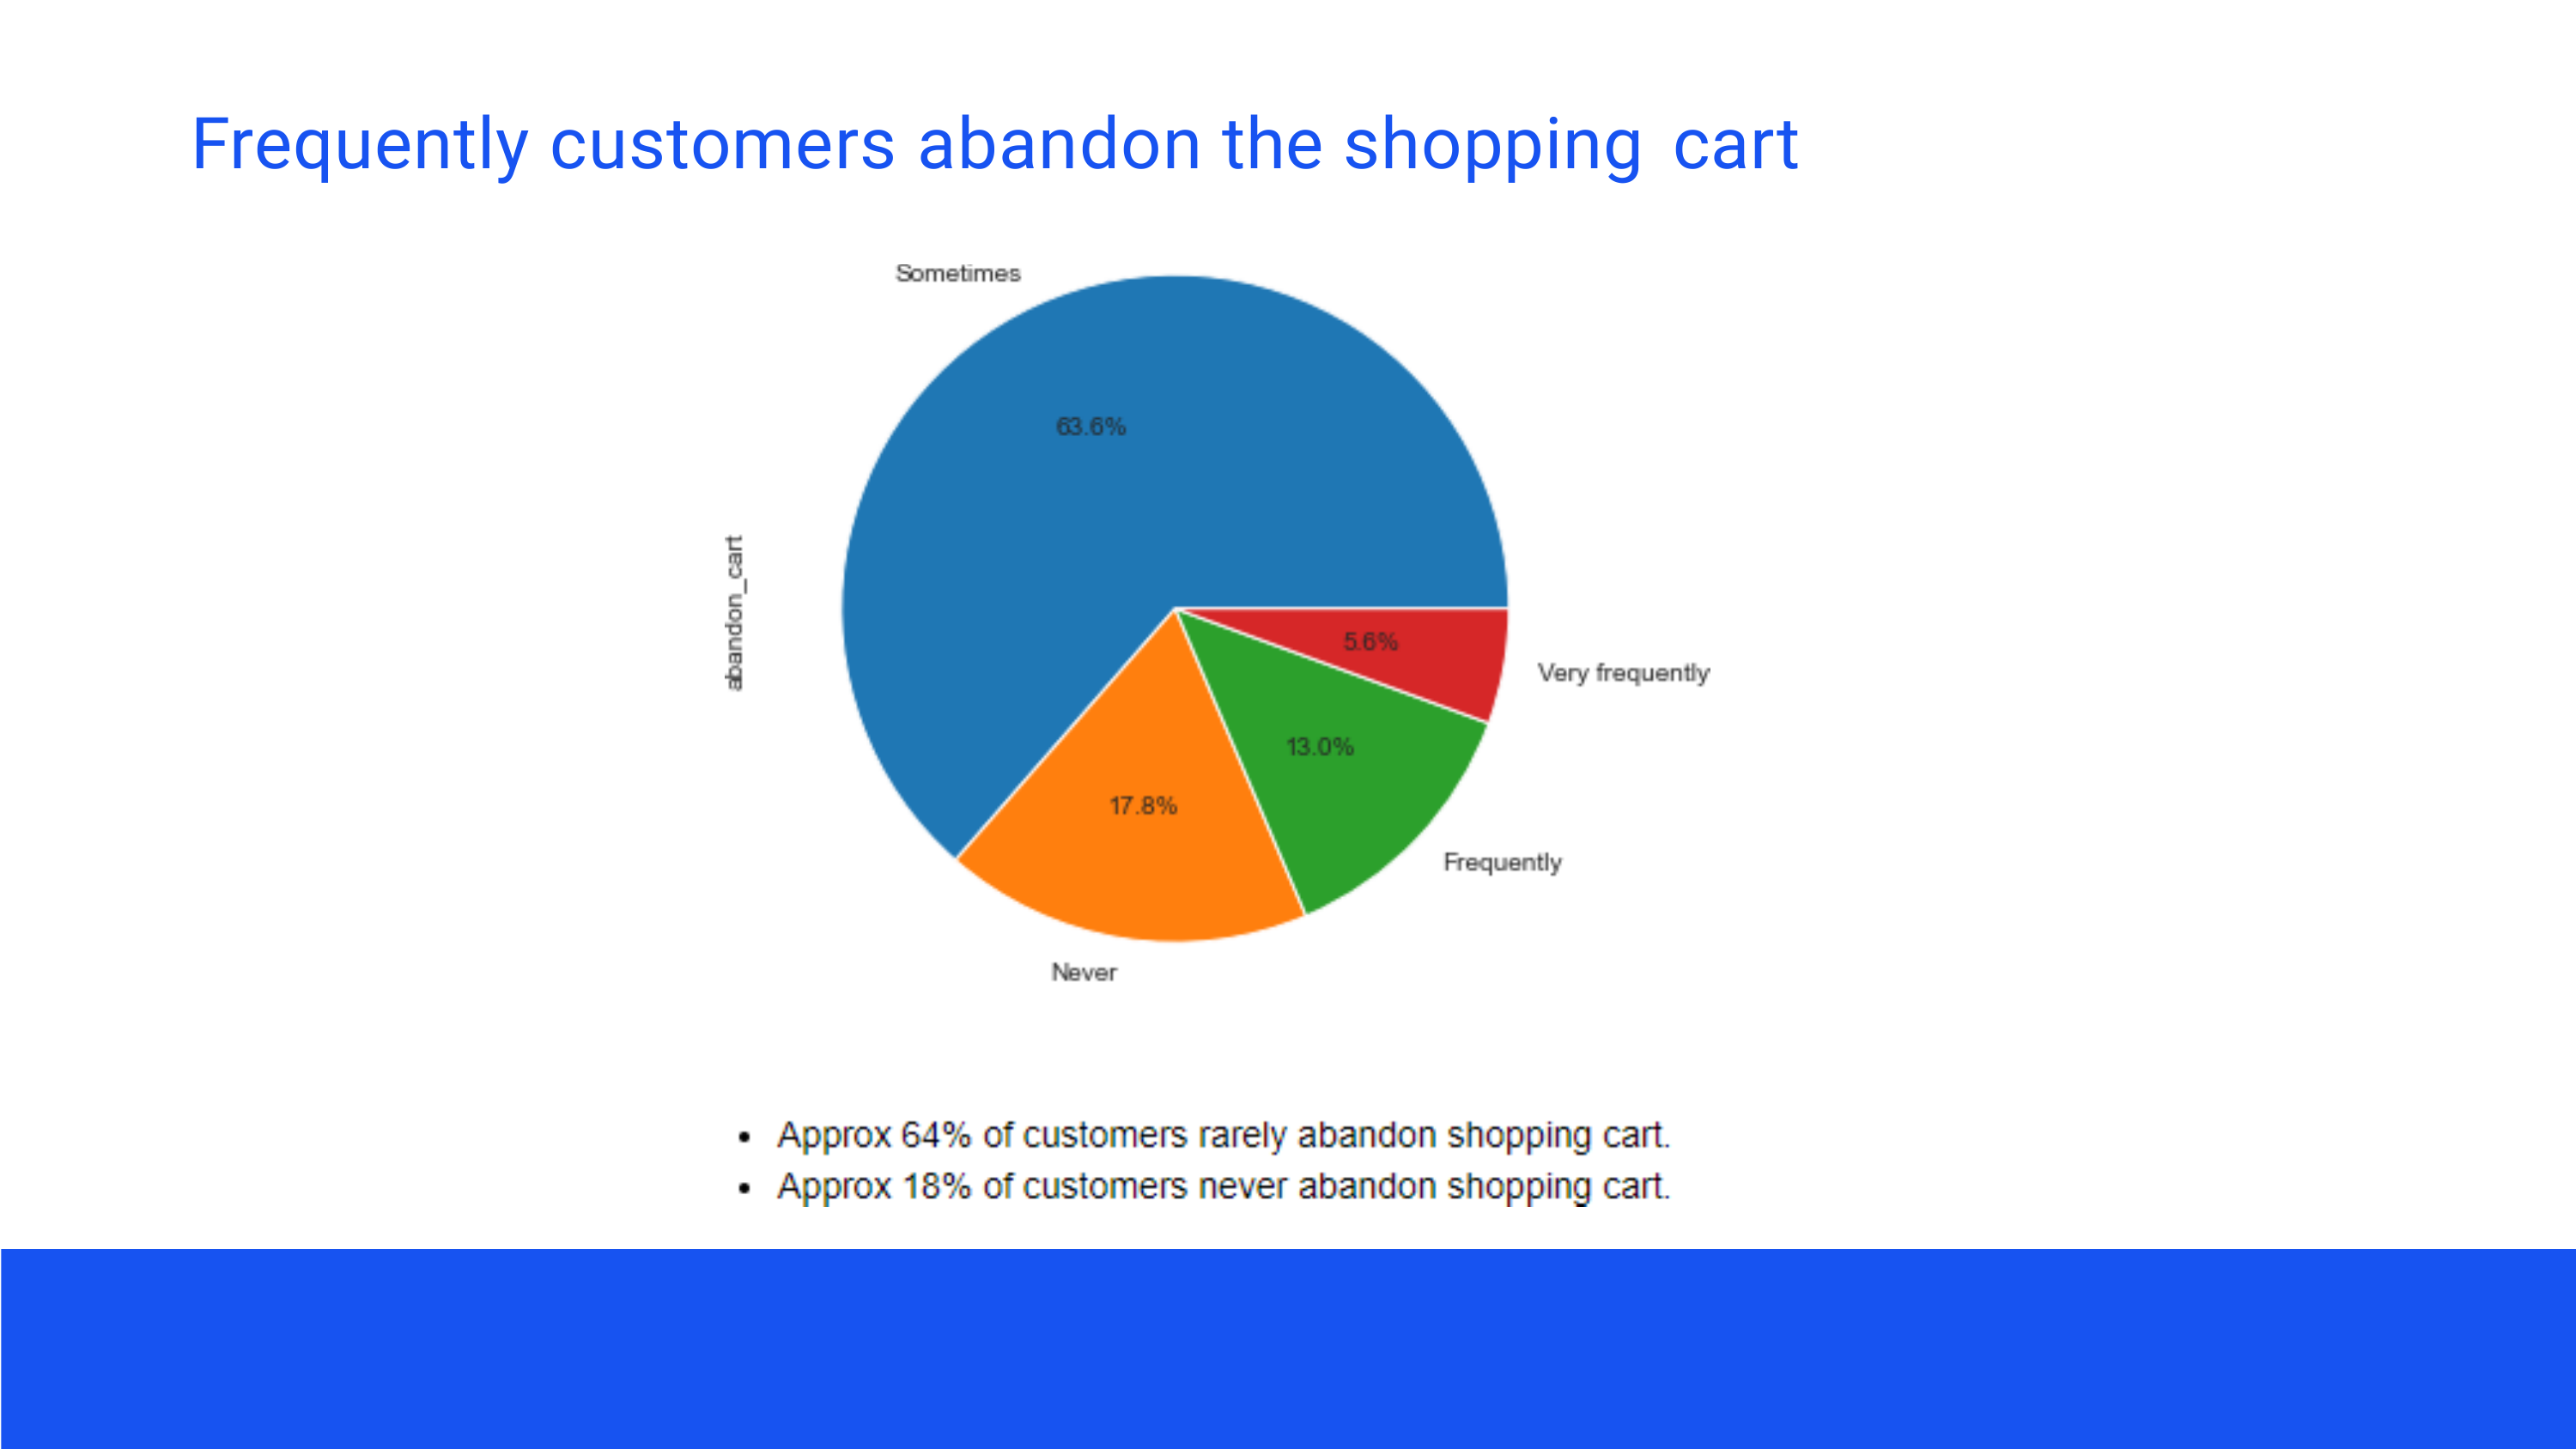

# Frequently customers abandon the shopping cart